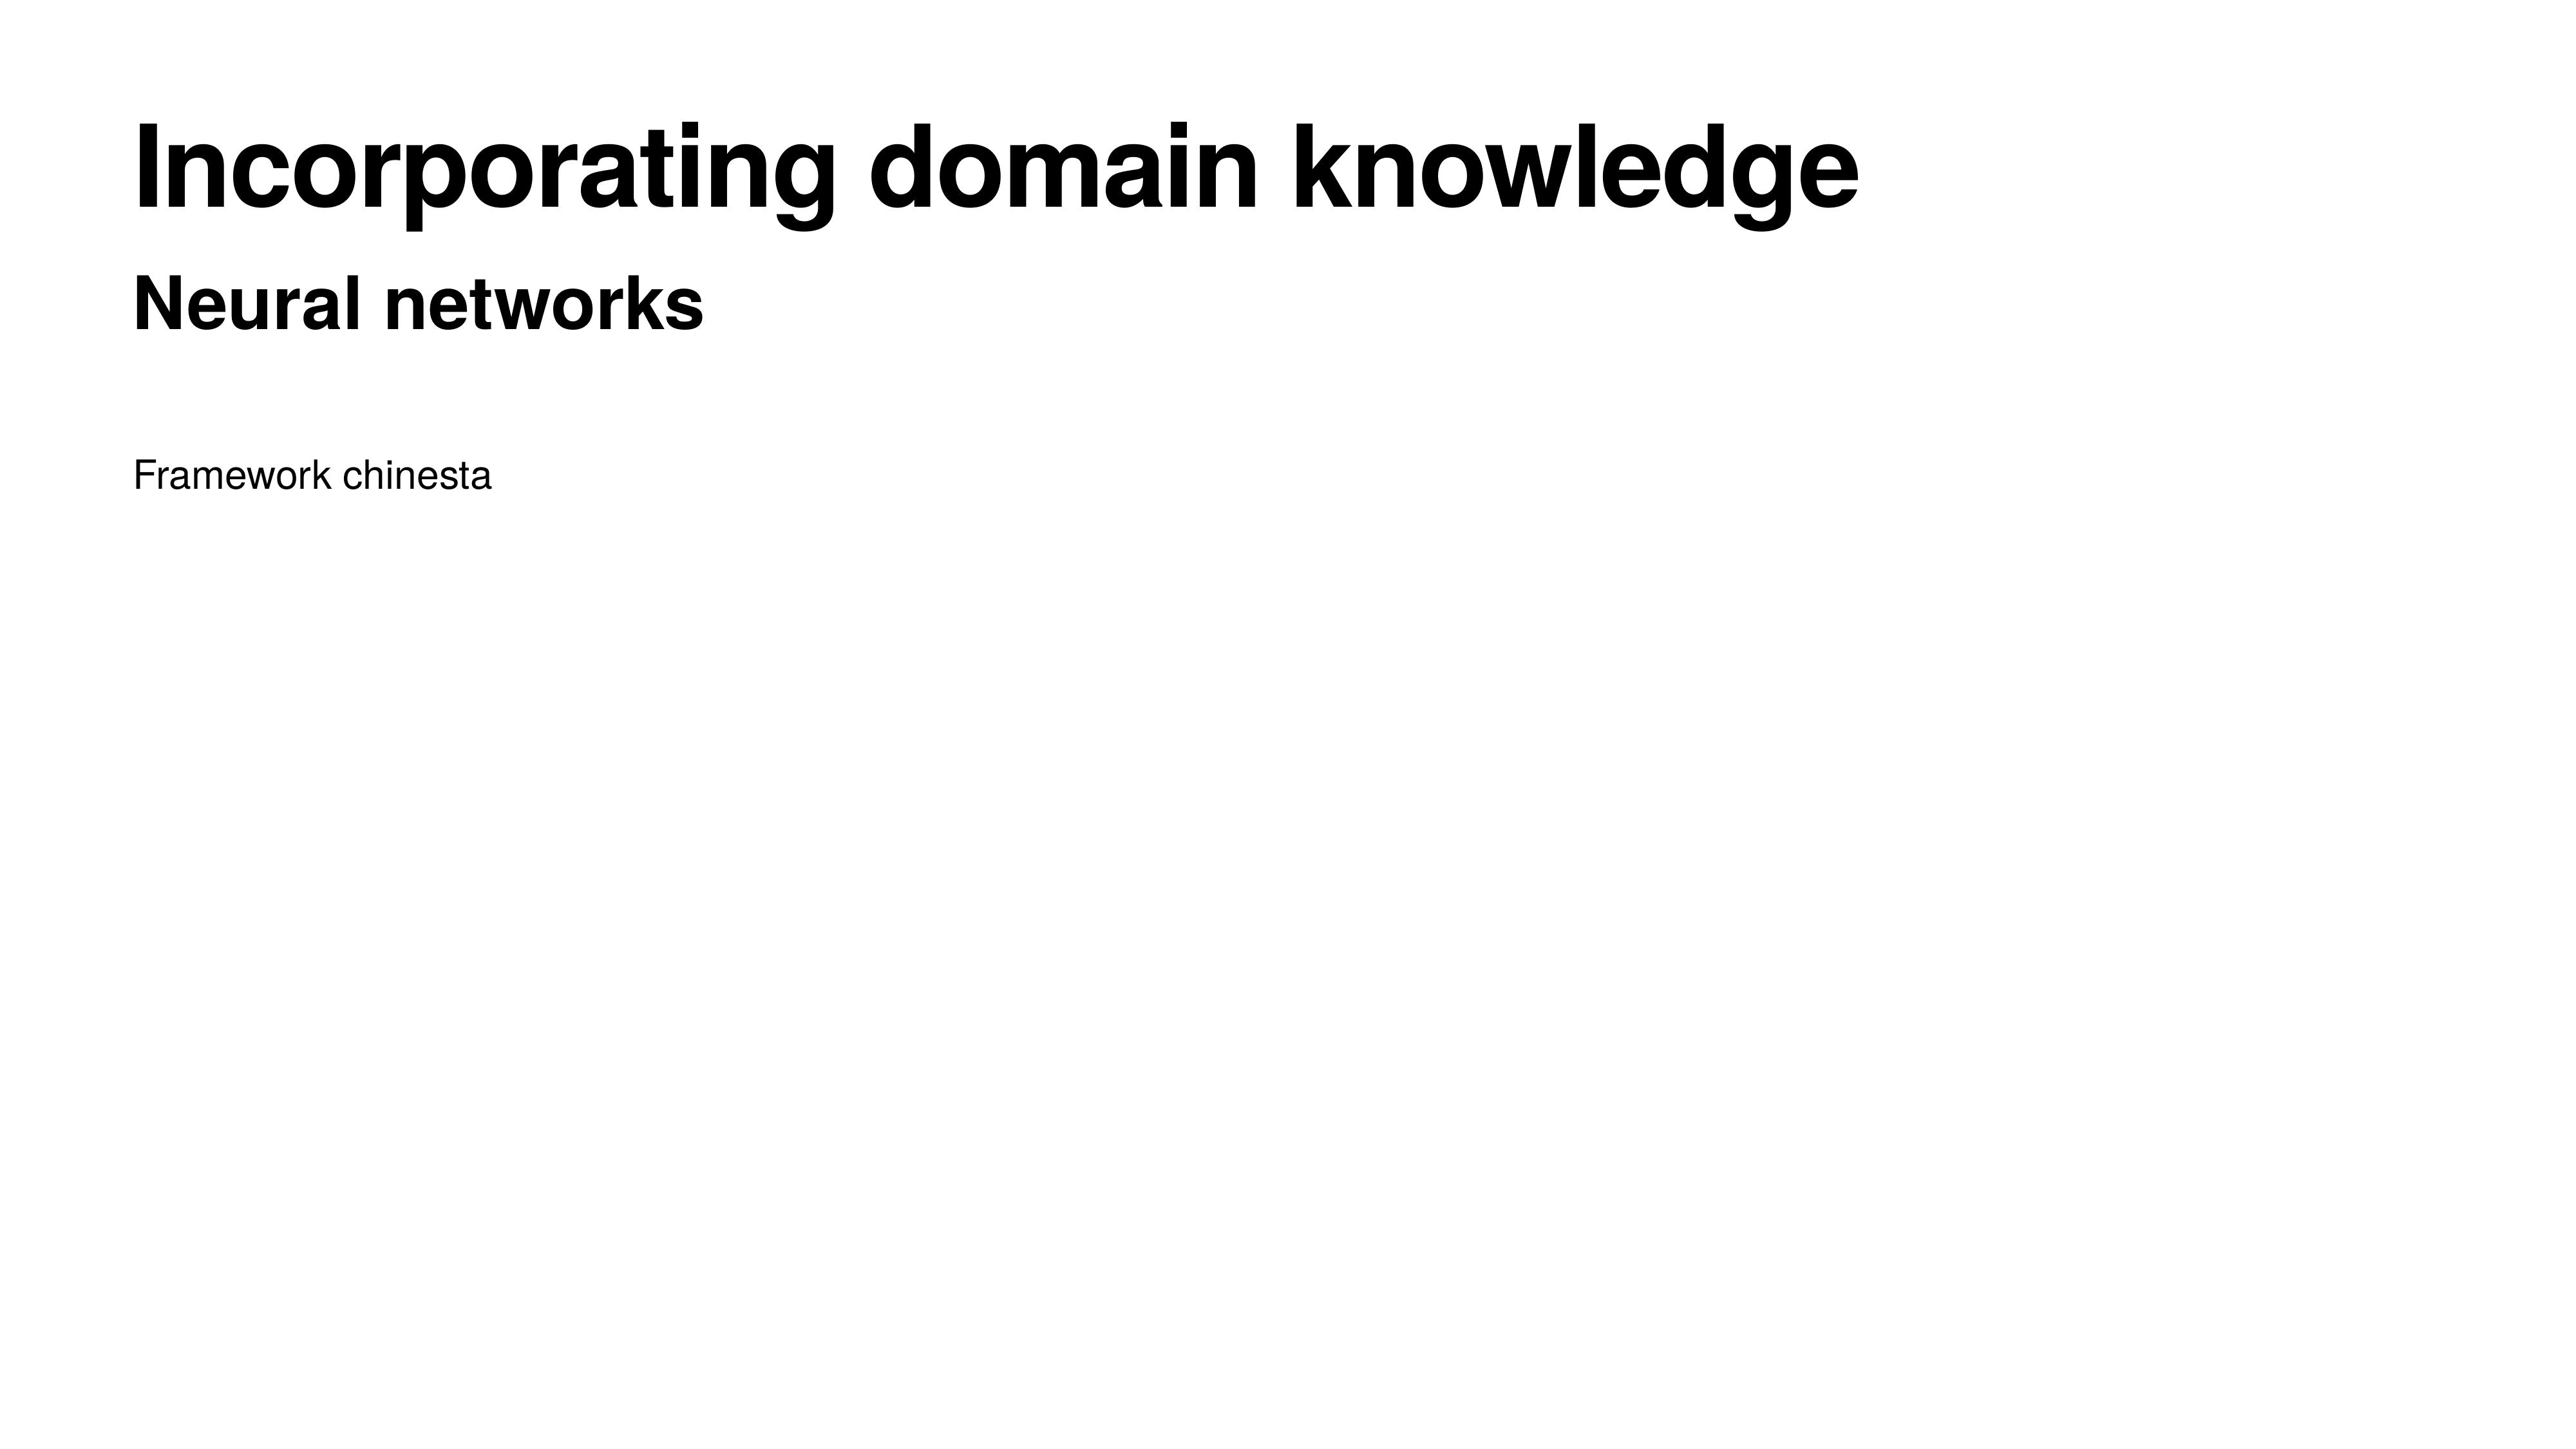

# Incorporating domain knowledge
Neural networks
Framework chinesta